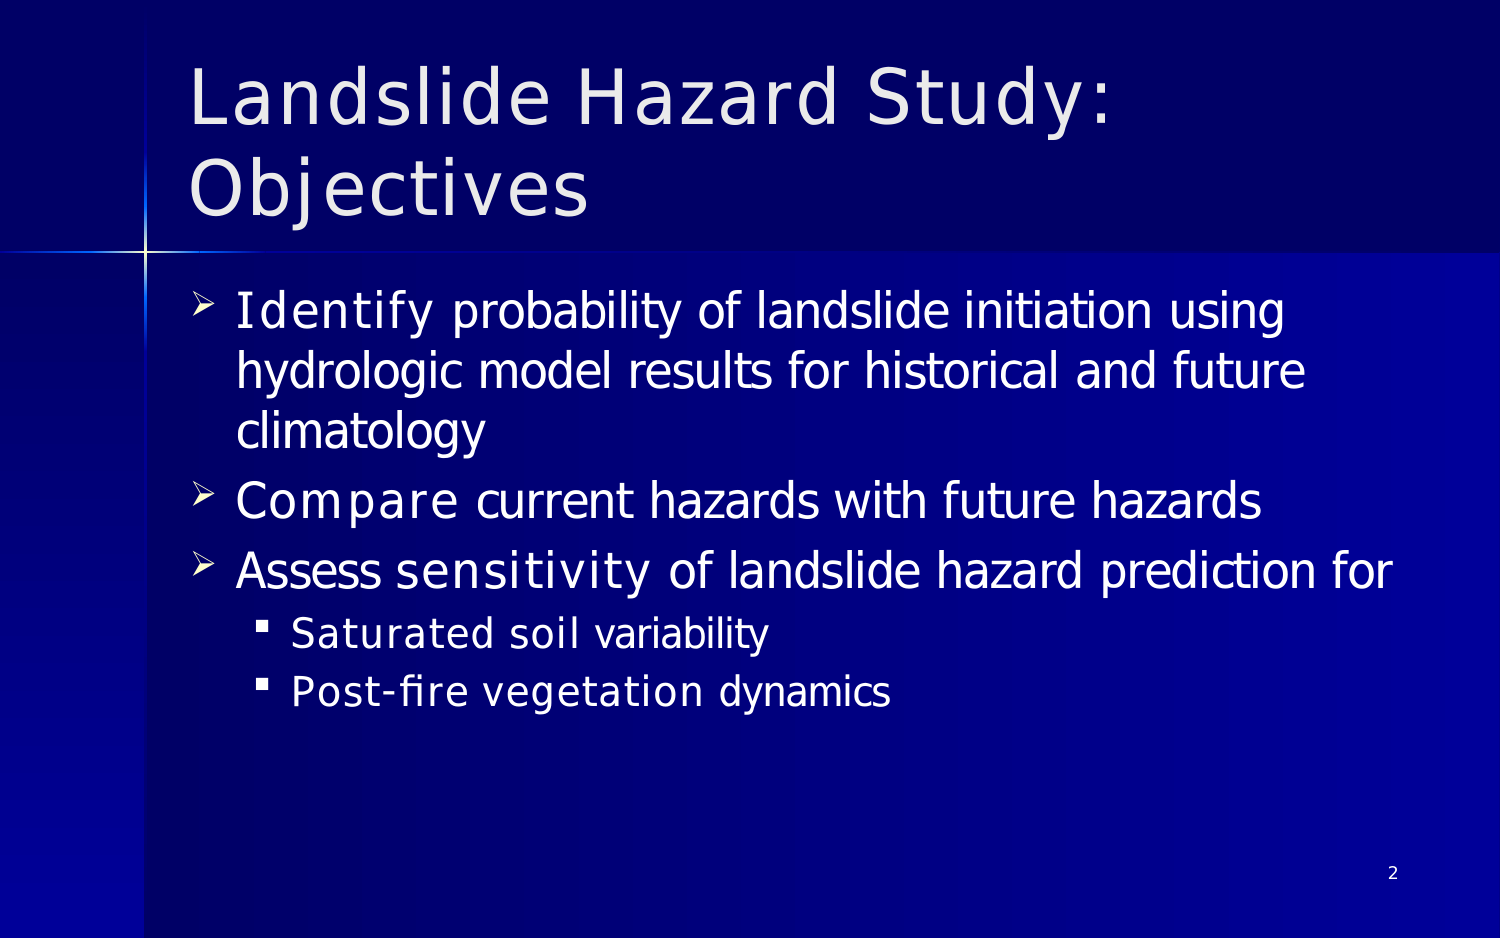

# Landslide Hazard Study: Objectives
Identify probability of landslide initiation using hydrologic model results for historical and future climatology
Compare current hazards with future hazards
Assess sensitivity of landslide hazard prediction for
Saturated soil variability
Post-fire vegetation dynamics

2